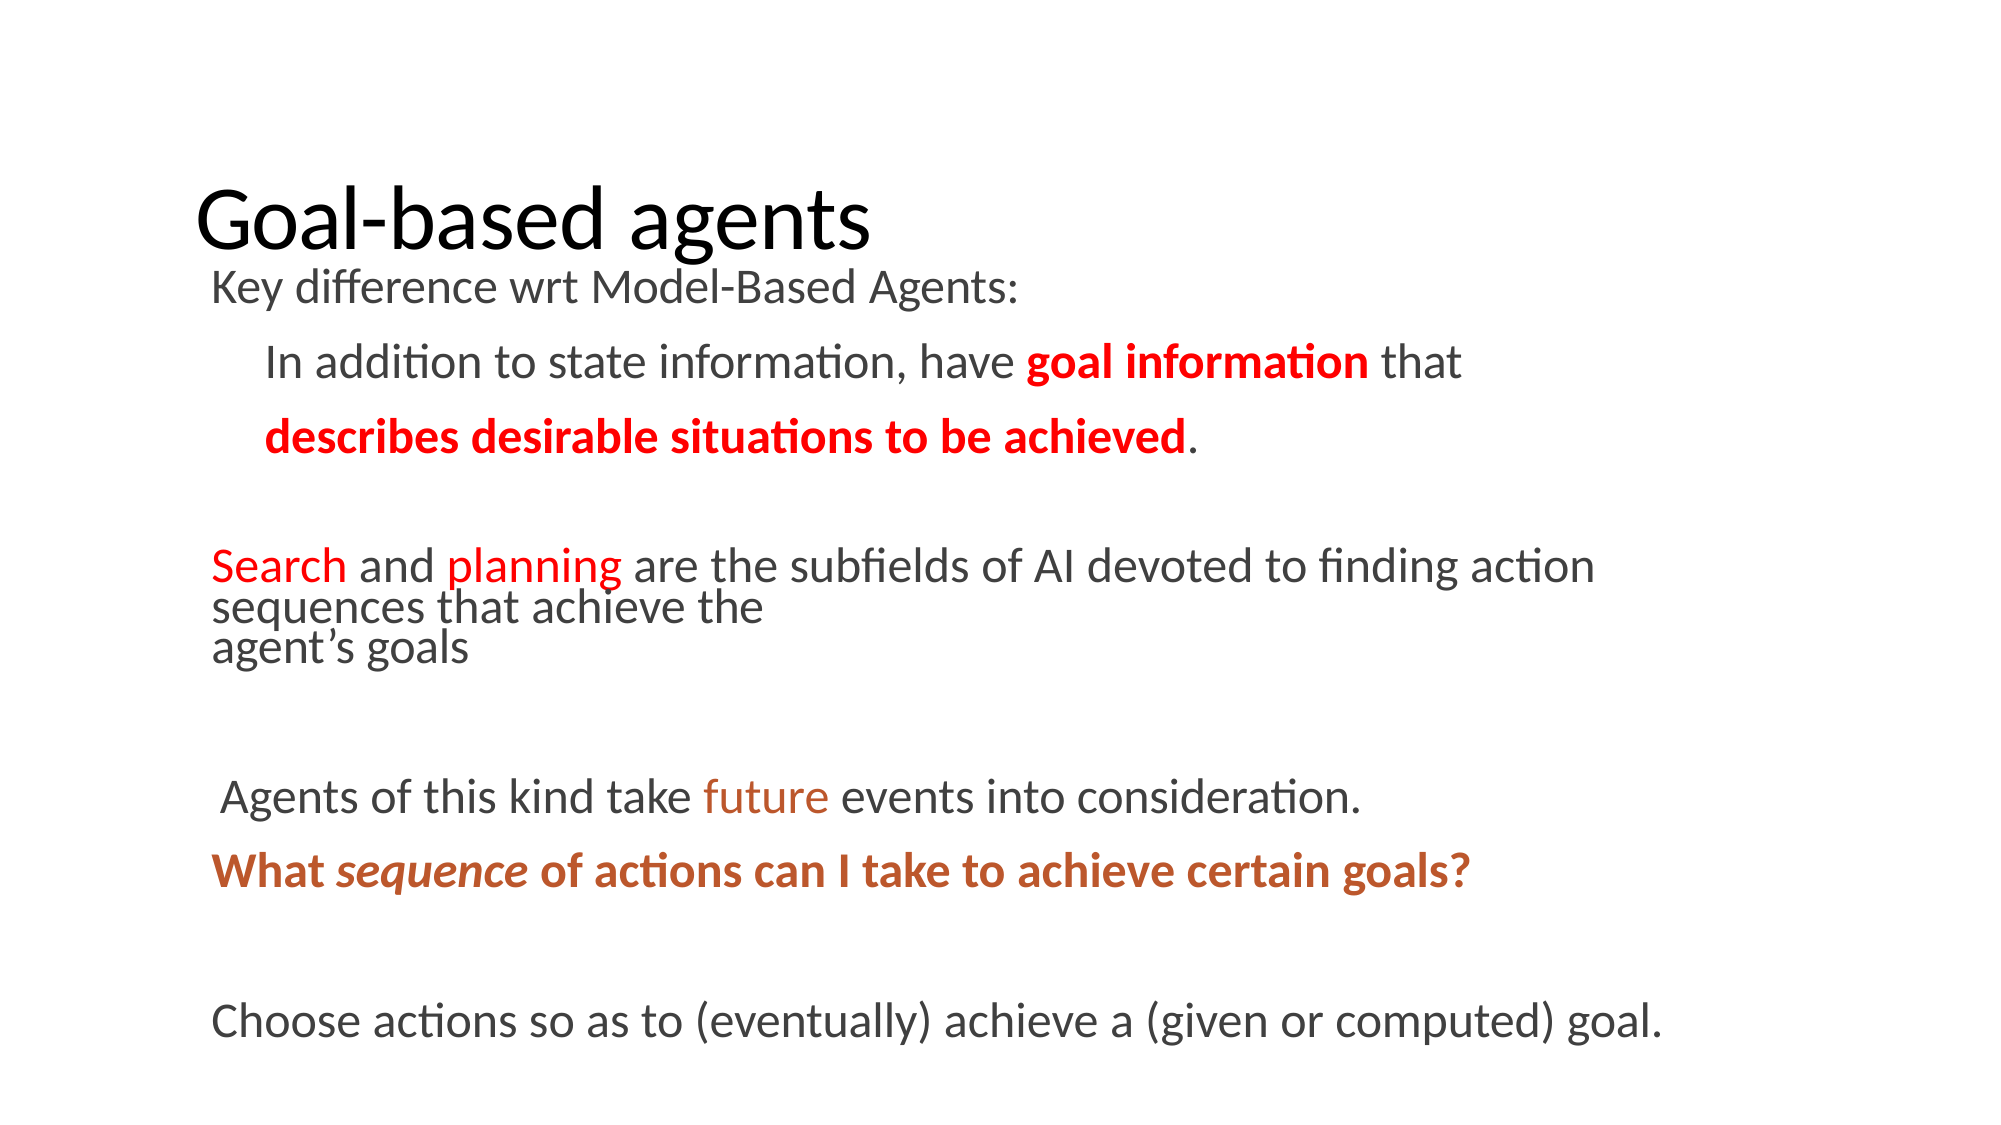

# Goal-based agents
Key difference wrt Model-Based Agents:
In addition to state information, have goal information that
describes desirable situations to be achieved.

Search and planning are the subfields of AI devoted to finding action sequences that achieve the
agent’s goals

Agents of this kind take future events into consideration.
What sequence of actions can I take to achieve certain goals?

Choose actions so as to (eventually) achieve a (given or computed) goal.